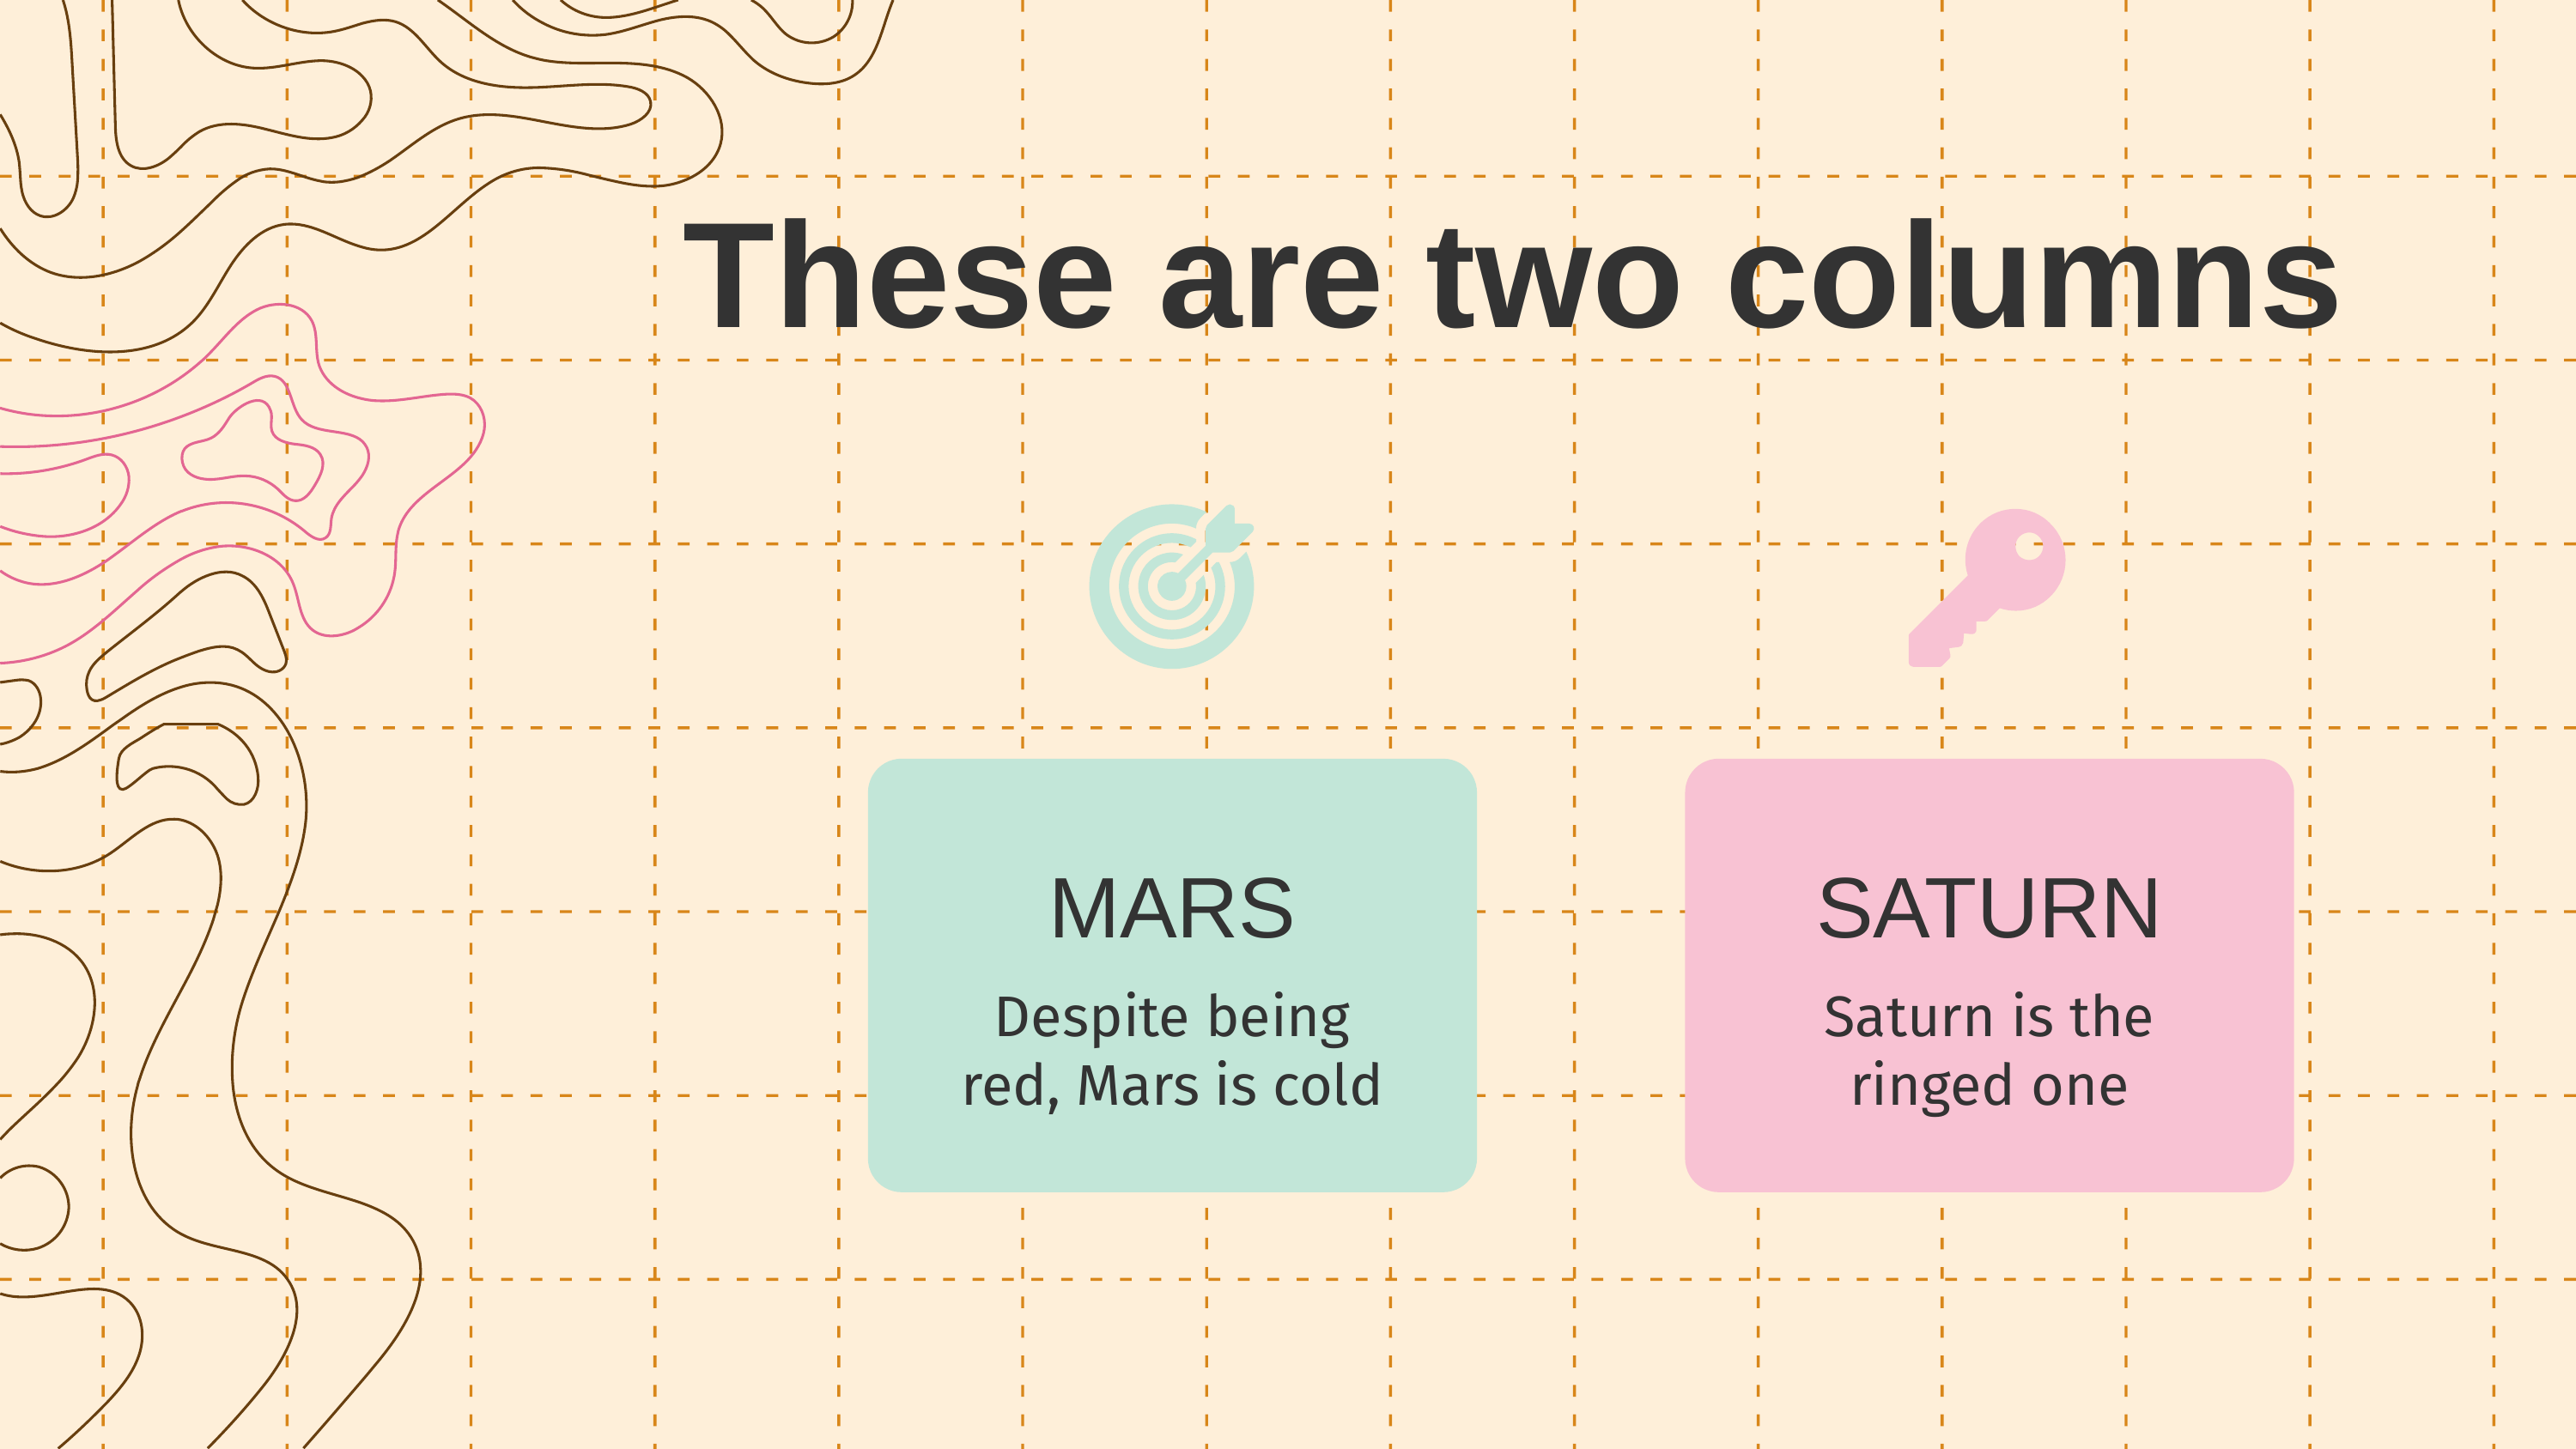

# These are two columns

MARS
SATURN
Despite being red, Mars is cold
Saturn is the ringed one